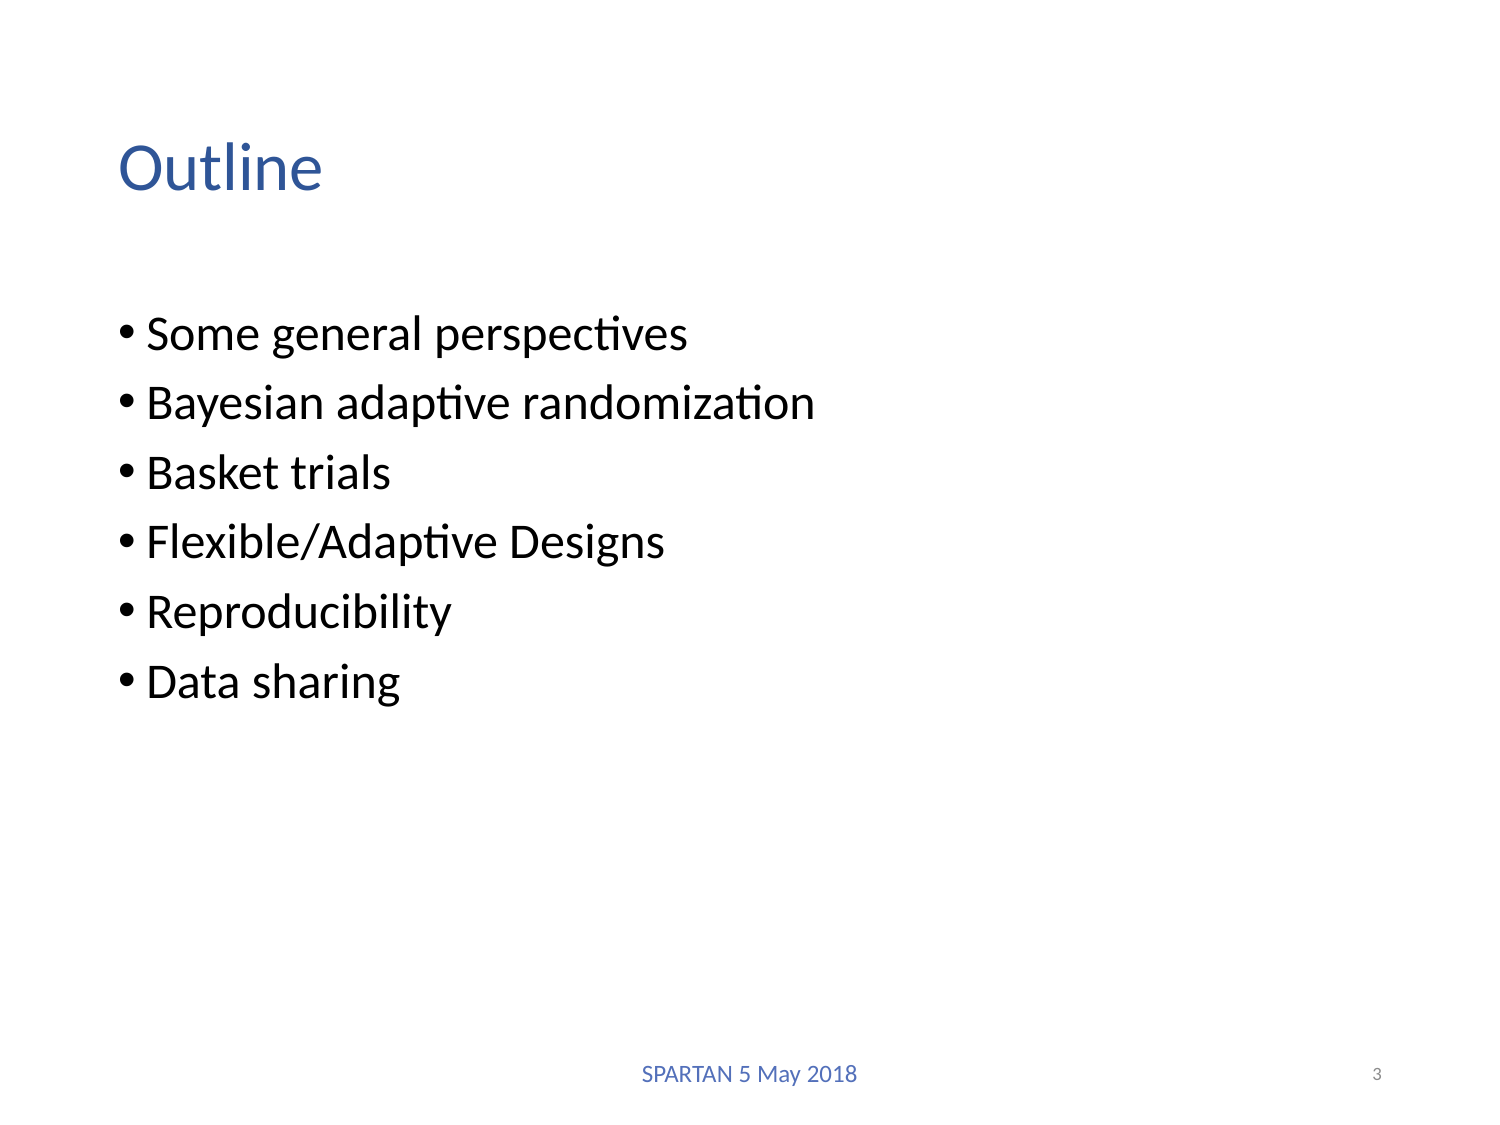

# Outline
Some general perspectives
Bayesian adaptive randomization
Basket trials
Flexible/Adaptive Designs
Reproducibility
Data sharing

SPARTAN 5 May 2018
3